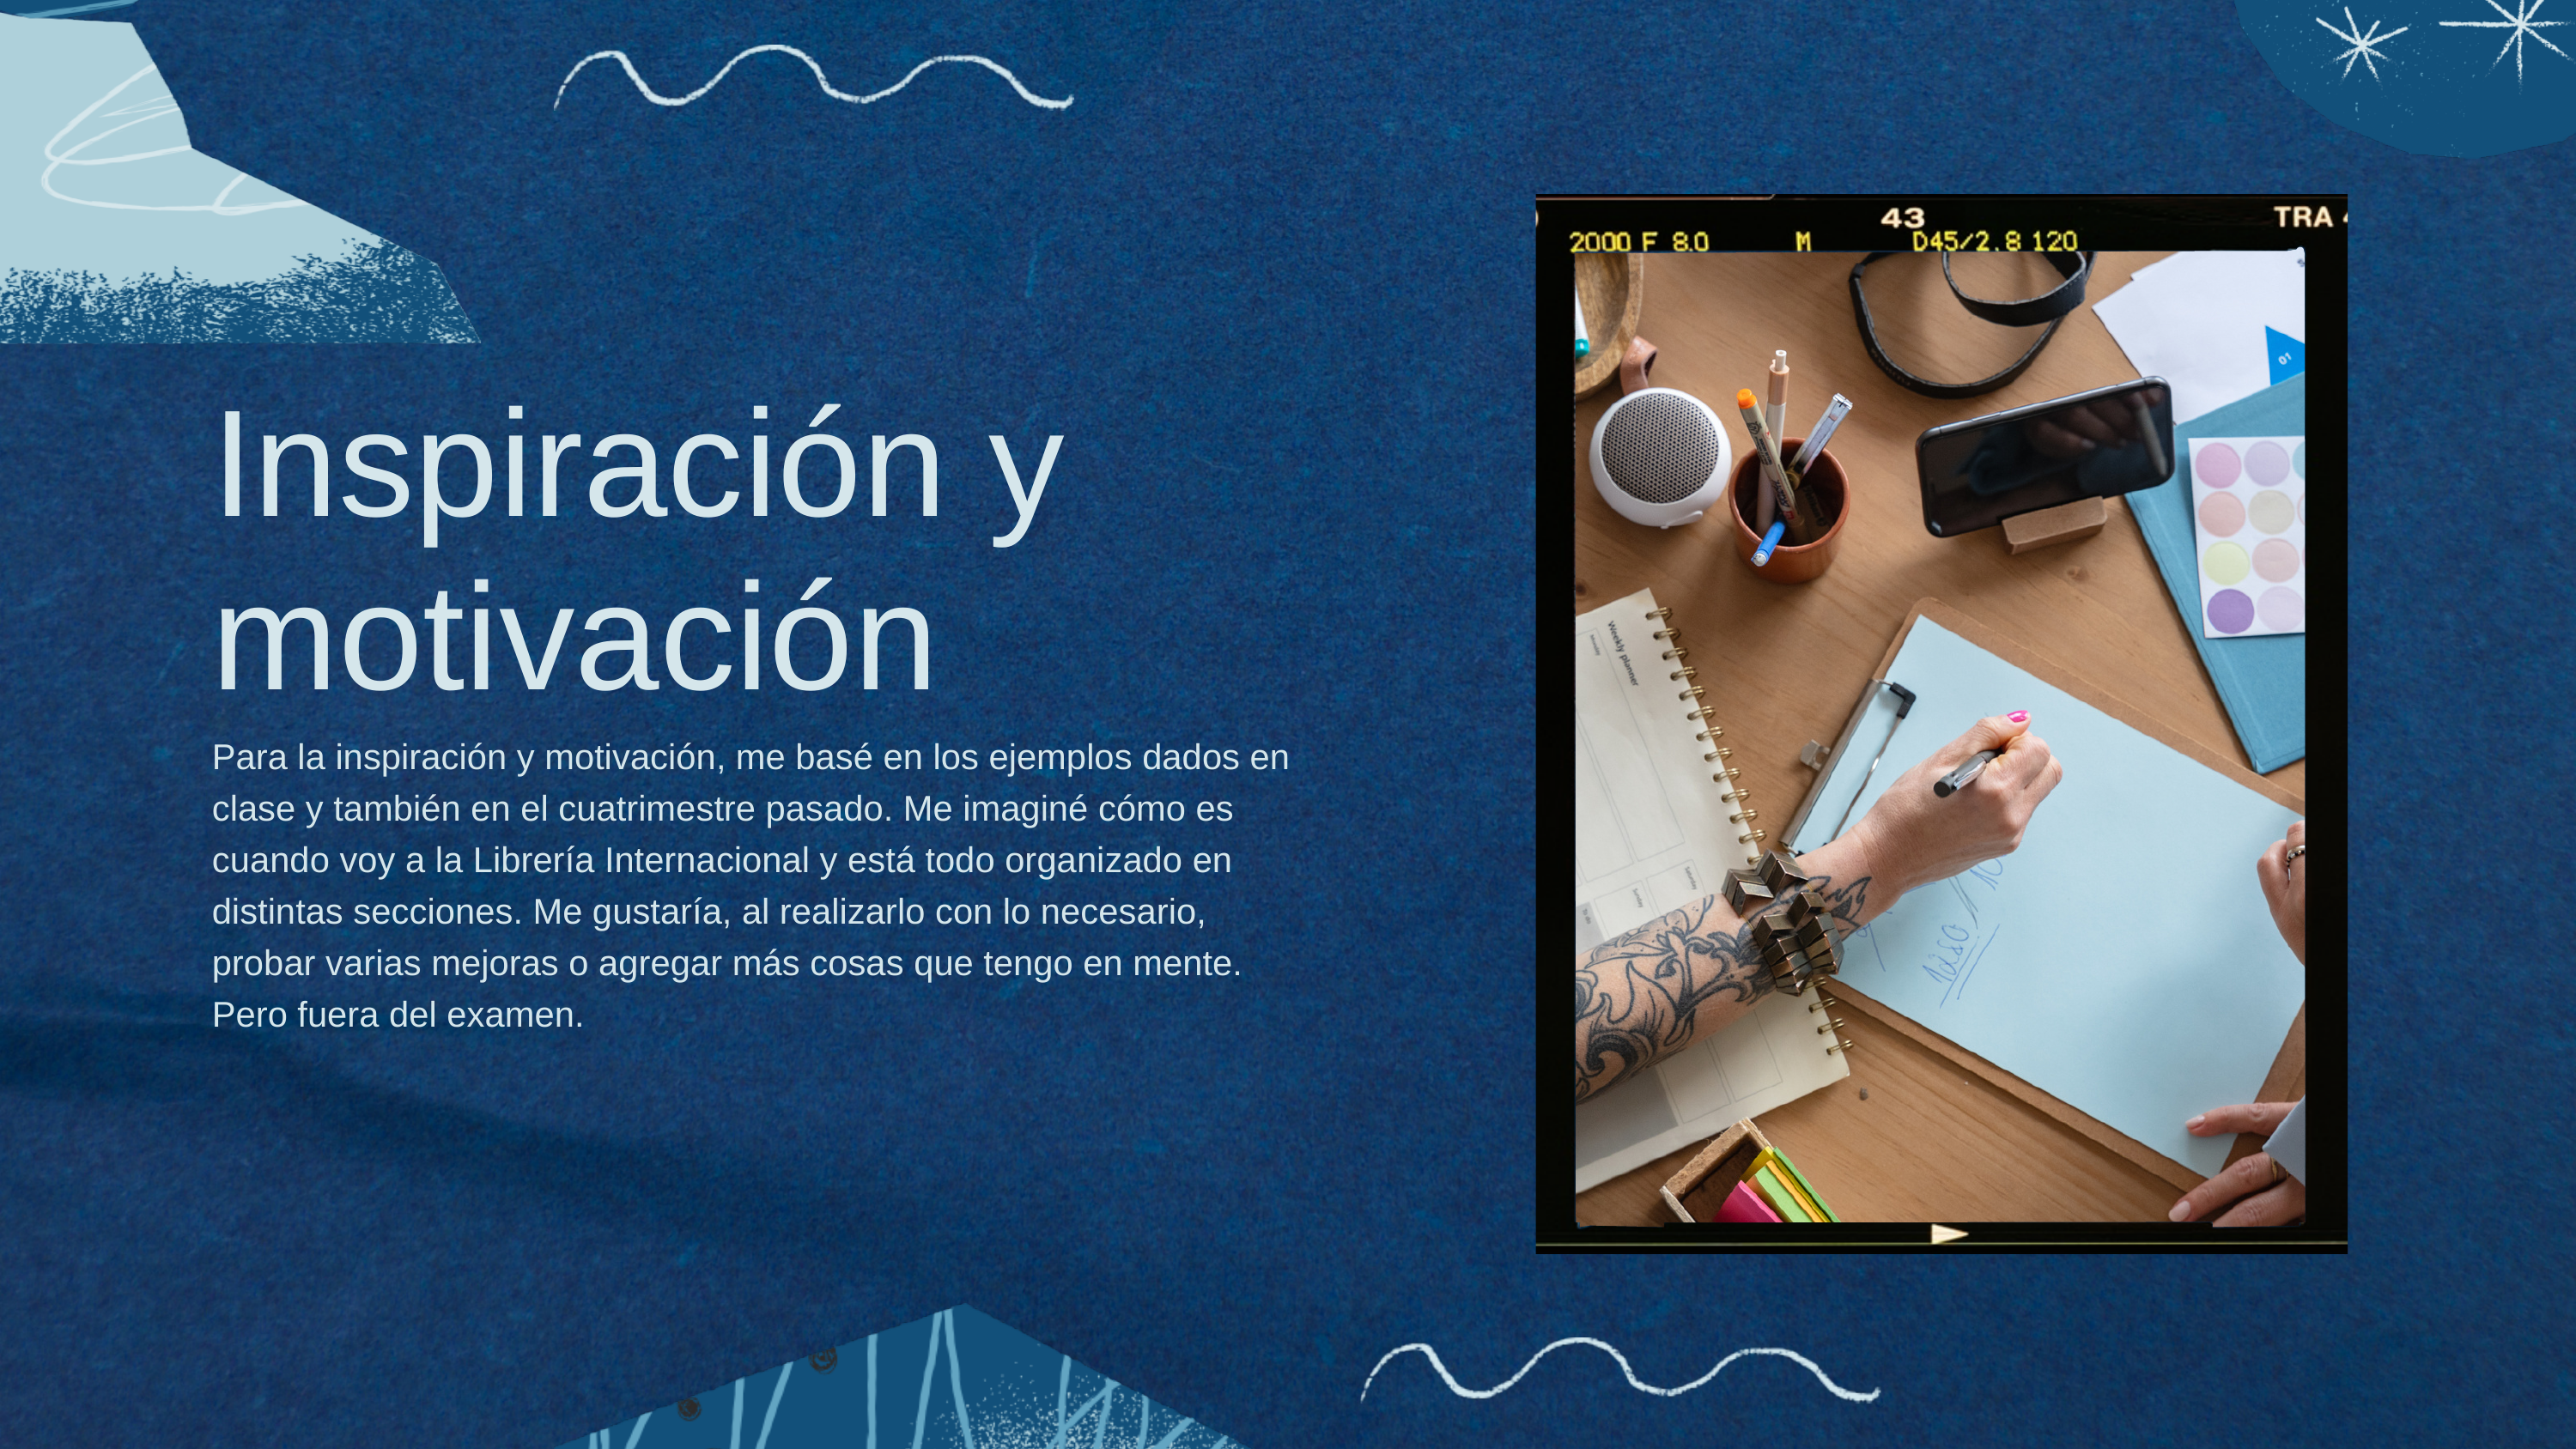

Inspiración y motivación
Para la inspiración y motivación, me basé en los ejemplos dados en clase y también en el cuatrimestre pasado. Me imaginé cómo es cuando voy a la Librería Internacional y está todo organizado en distintas secciones. Me gustaría, al realizarlo con lo necesario, probar varias mejoras o agregar más cosas que tengo en mente. Pero fuera del examen.